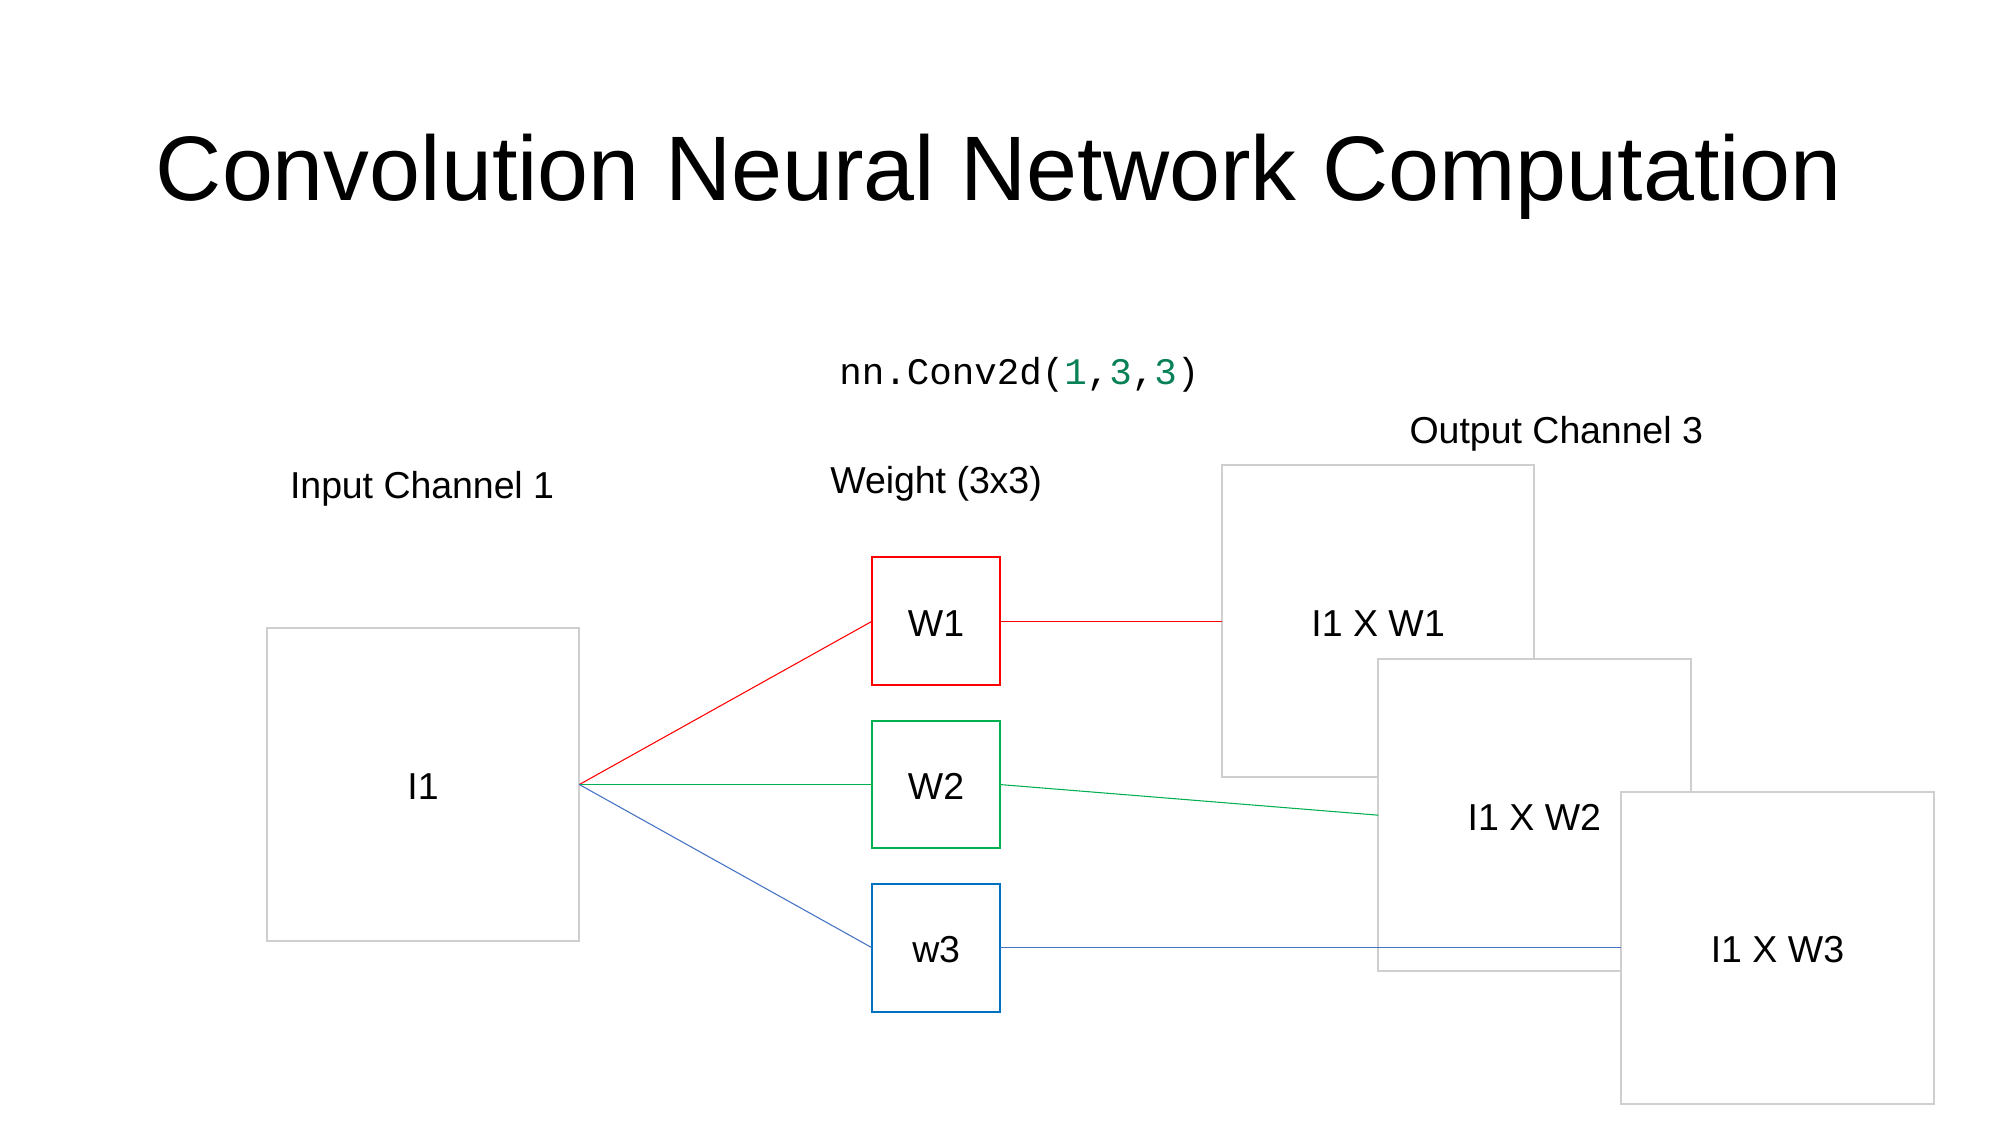

Convolution Neural Network Computation
nn.Conv2d(1,3,3)
Output Channel 3
Weight (3x3)
Input Channel 1
I1 X W1
W1
I1
I1 X W2
W2
I1 X W3
w3